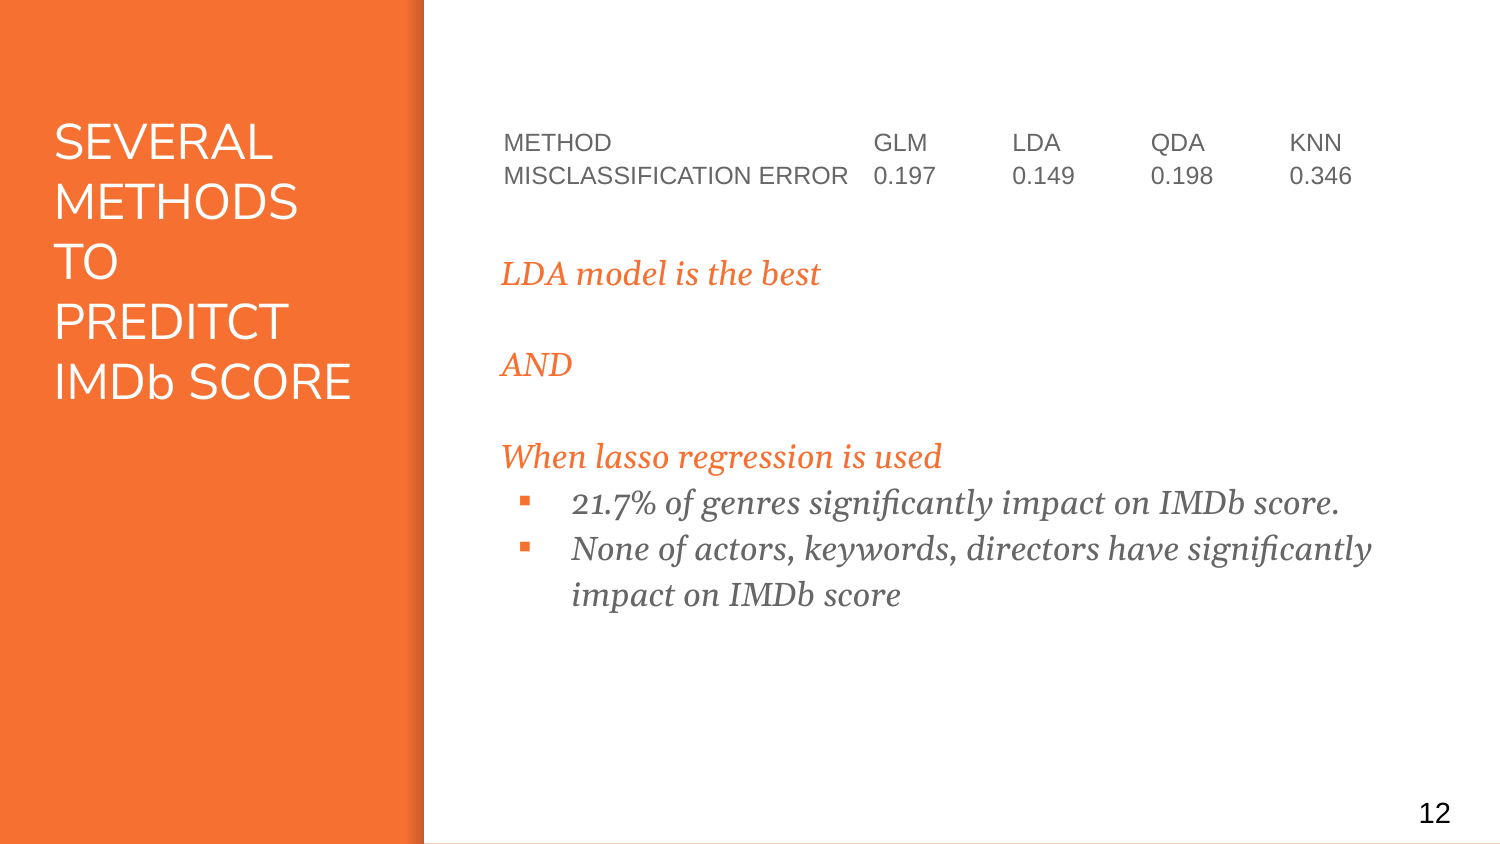

# SEVERAL METHODS TO PREDITCT IMDb SCORE
| METHOD | GLM | LDA | QDA | KNN |
| --- | --- | --- | --- | --- |
| MISCLASSIFICATION ERROR | 0.197 | 0.149 | 0.198 | 0.346 |
LDA model is the best

AND

When lasso regression is used
21.7% of genres significantly impact on IMDb score.
None of actors, keywords, directors have significantly impact on IMDb score
12